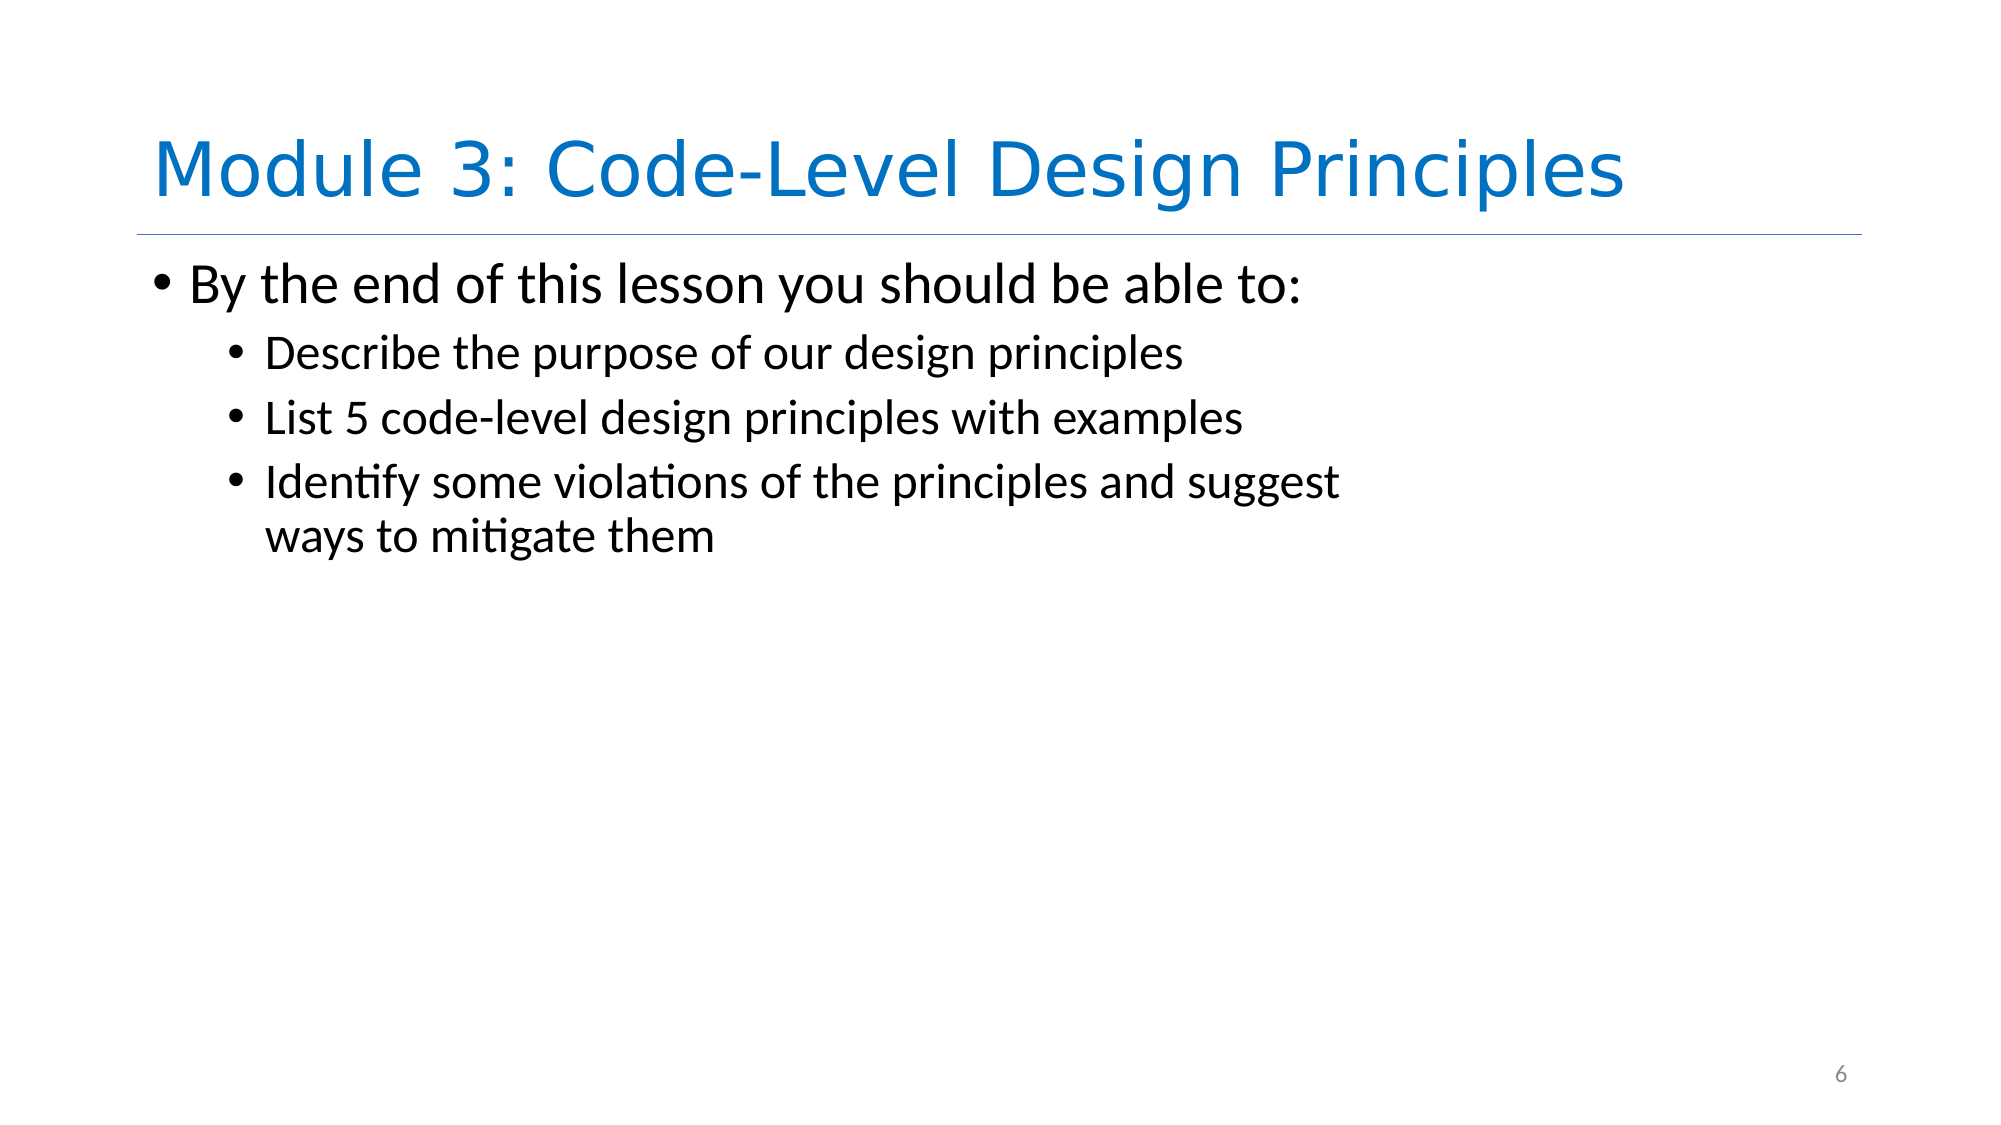

# Module 3: Code-Level Design Principles
By the end of this lesson you should be able to:
Describe the purpose of our design principles
List 5 code-level design principles with examples
Identify some violations of the principles and suggest ways to mitigate them

6